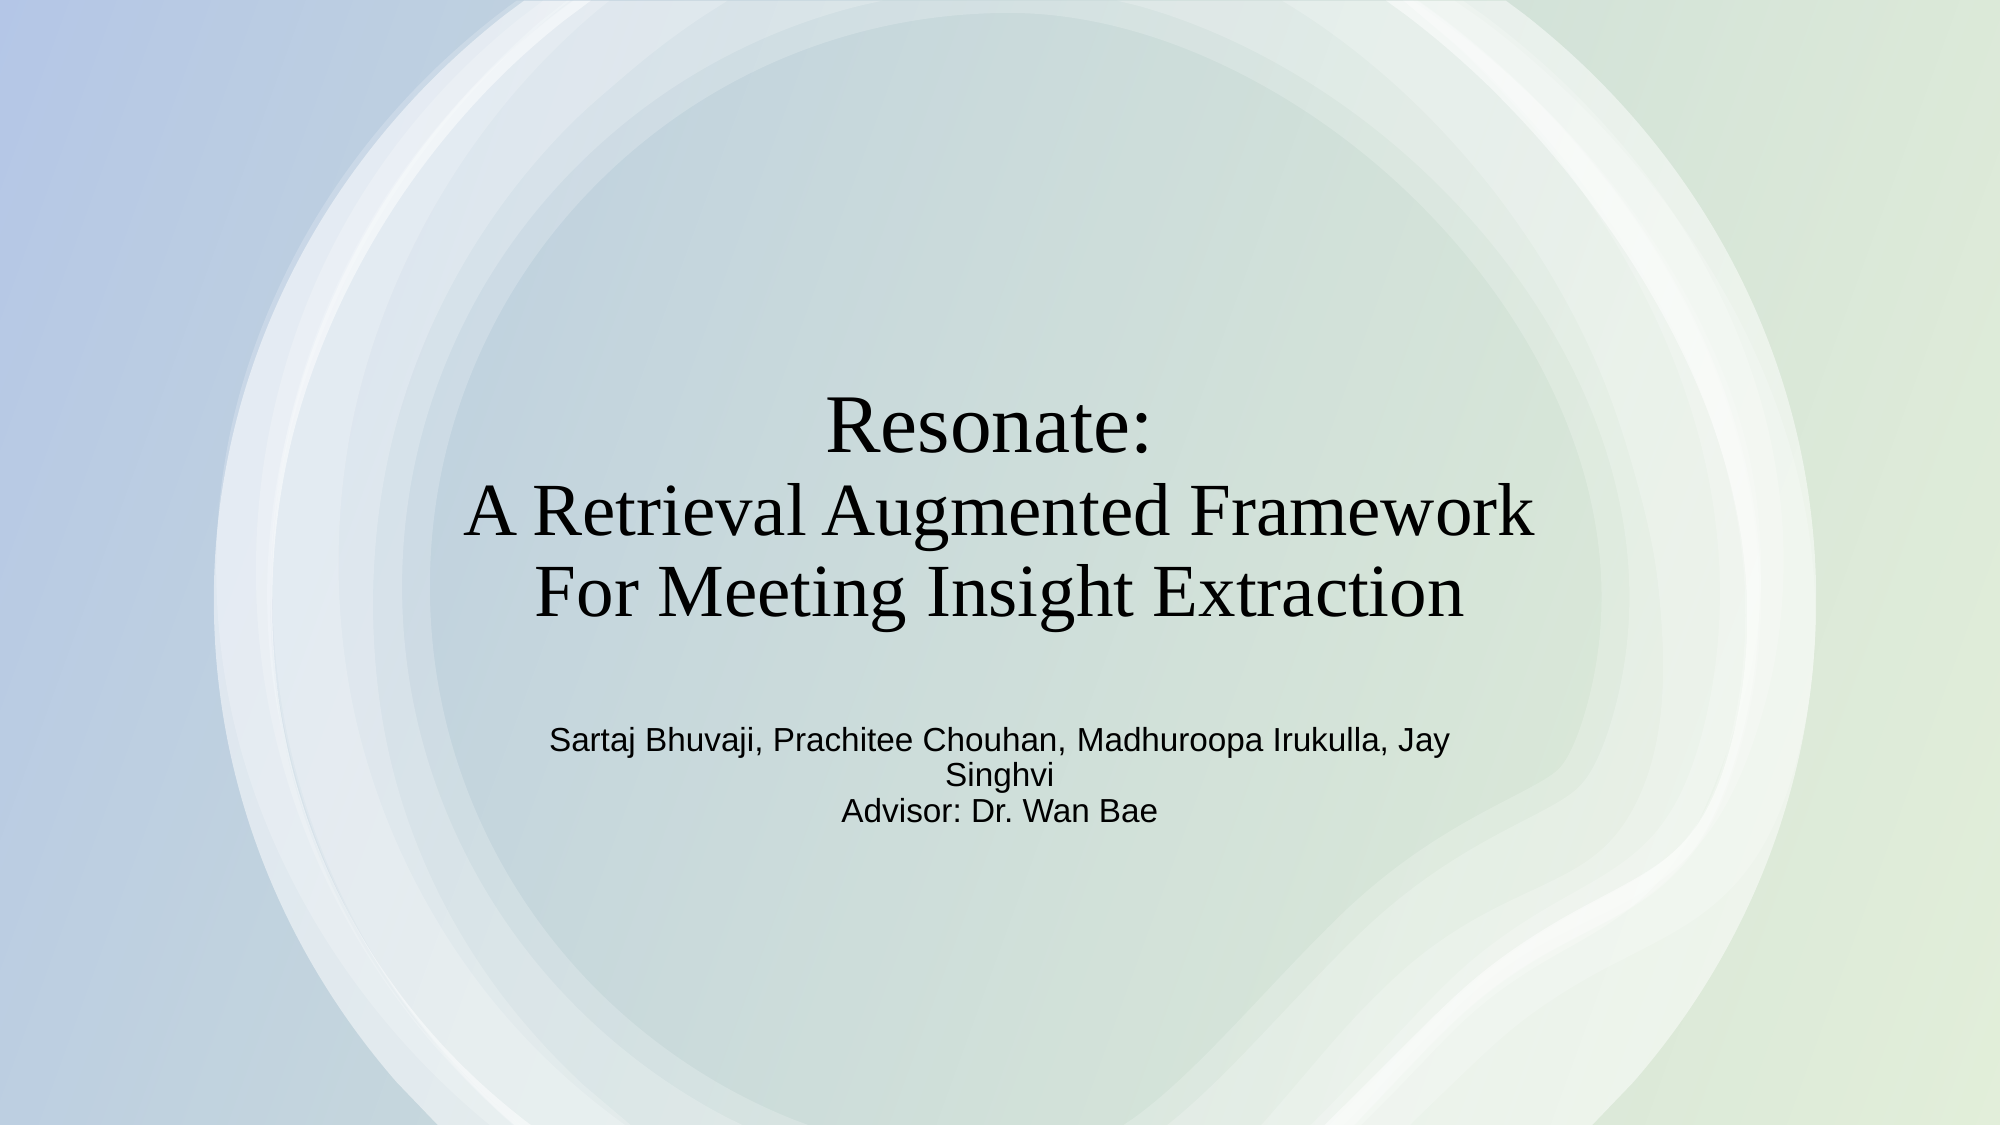

# Resonate: A Retrieval Augmented Framework For Meeting Insight Extraction
Sartaj Bhuvaji, Prachitee Chouhan, Madhuroopa Irukulla, Jay Singhvi
Advisor: Dr. Wan Bae
1